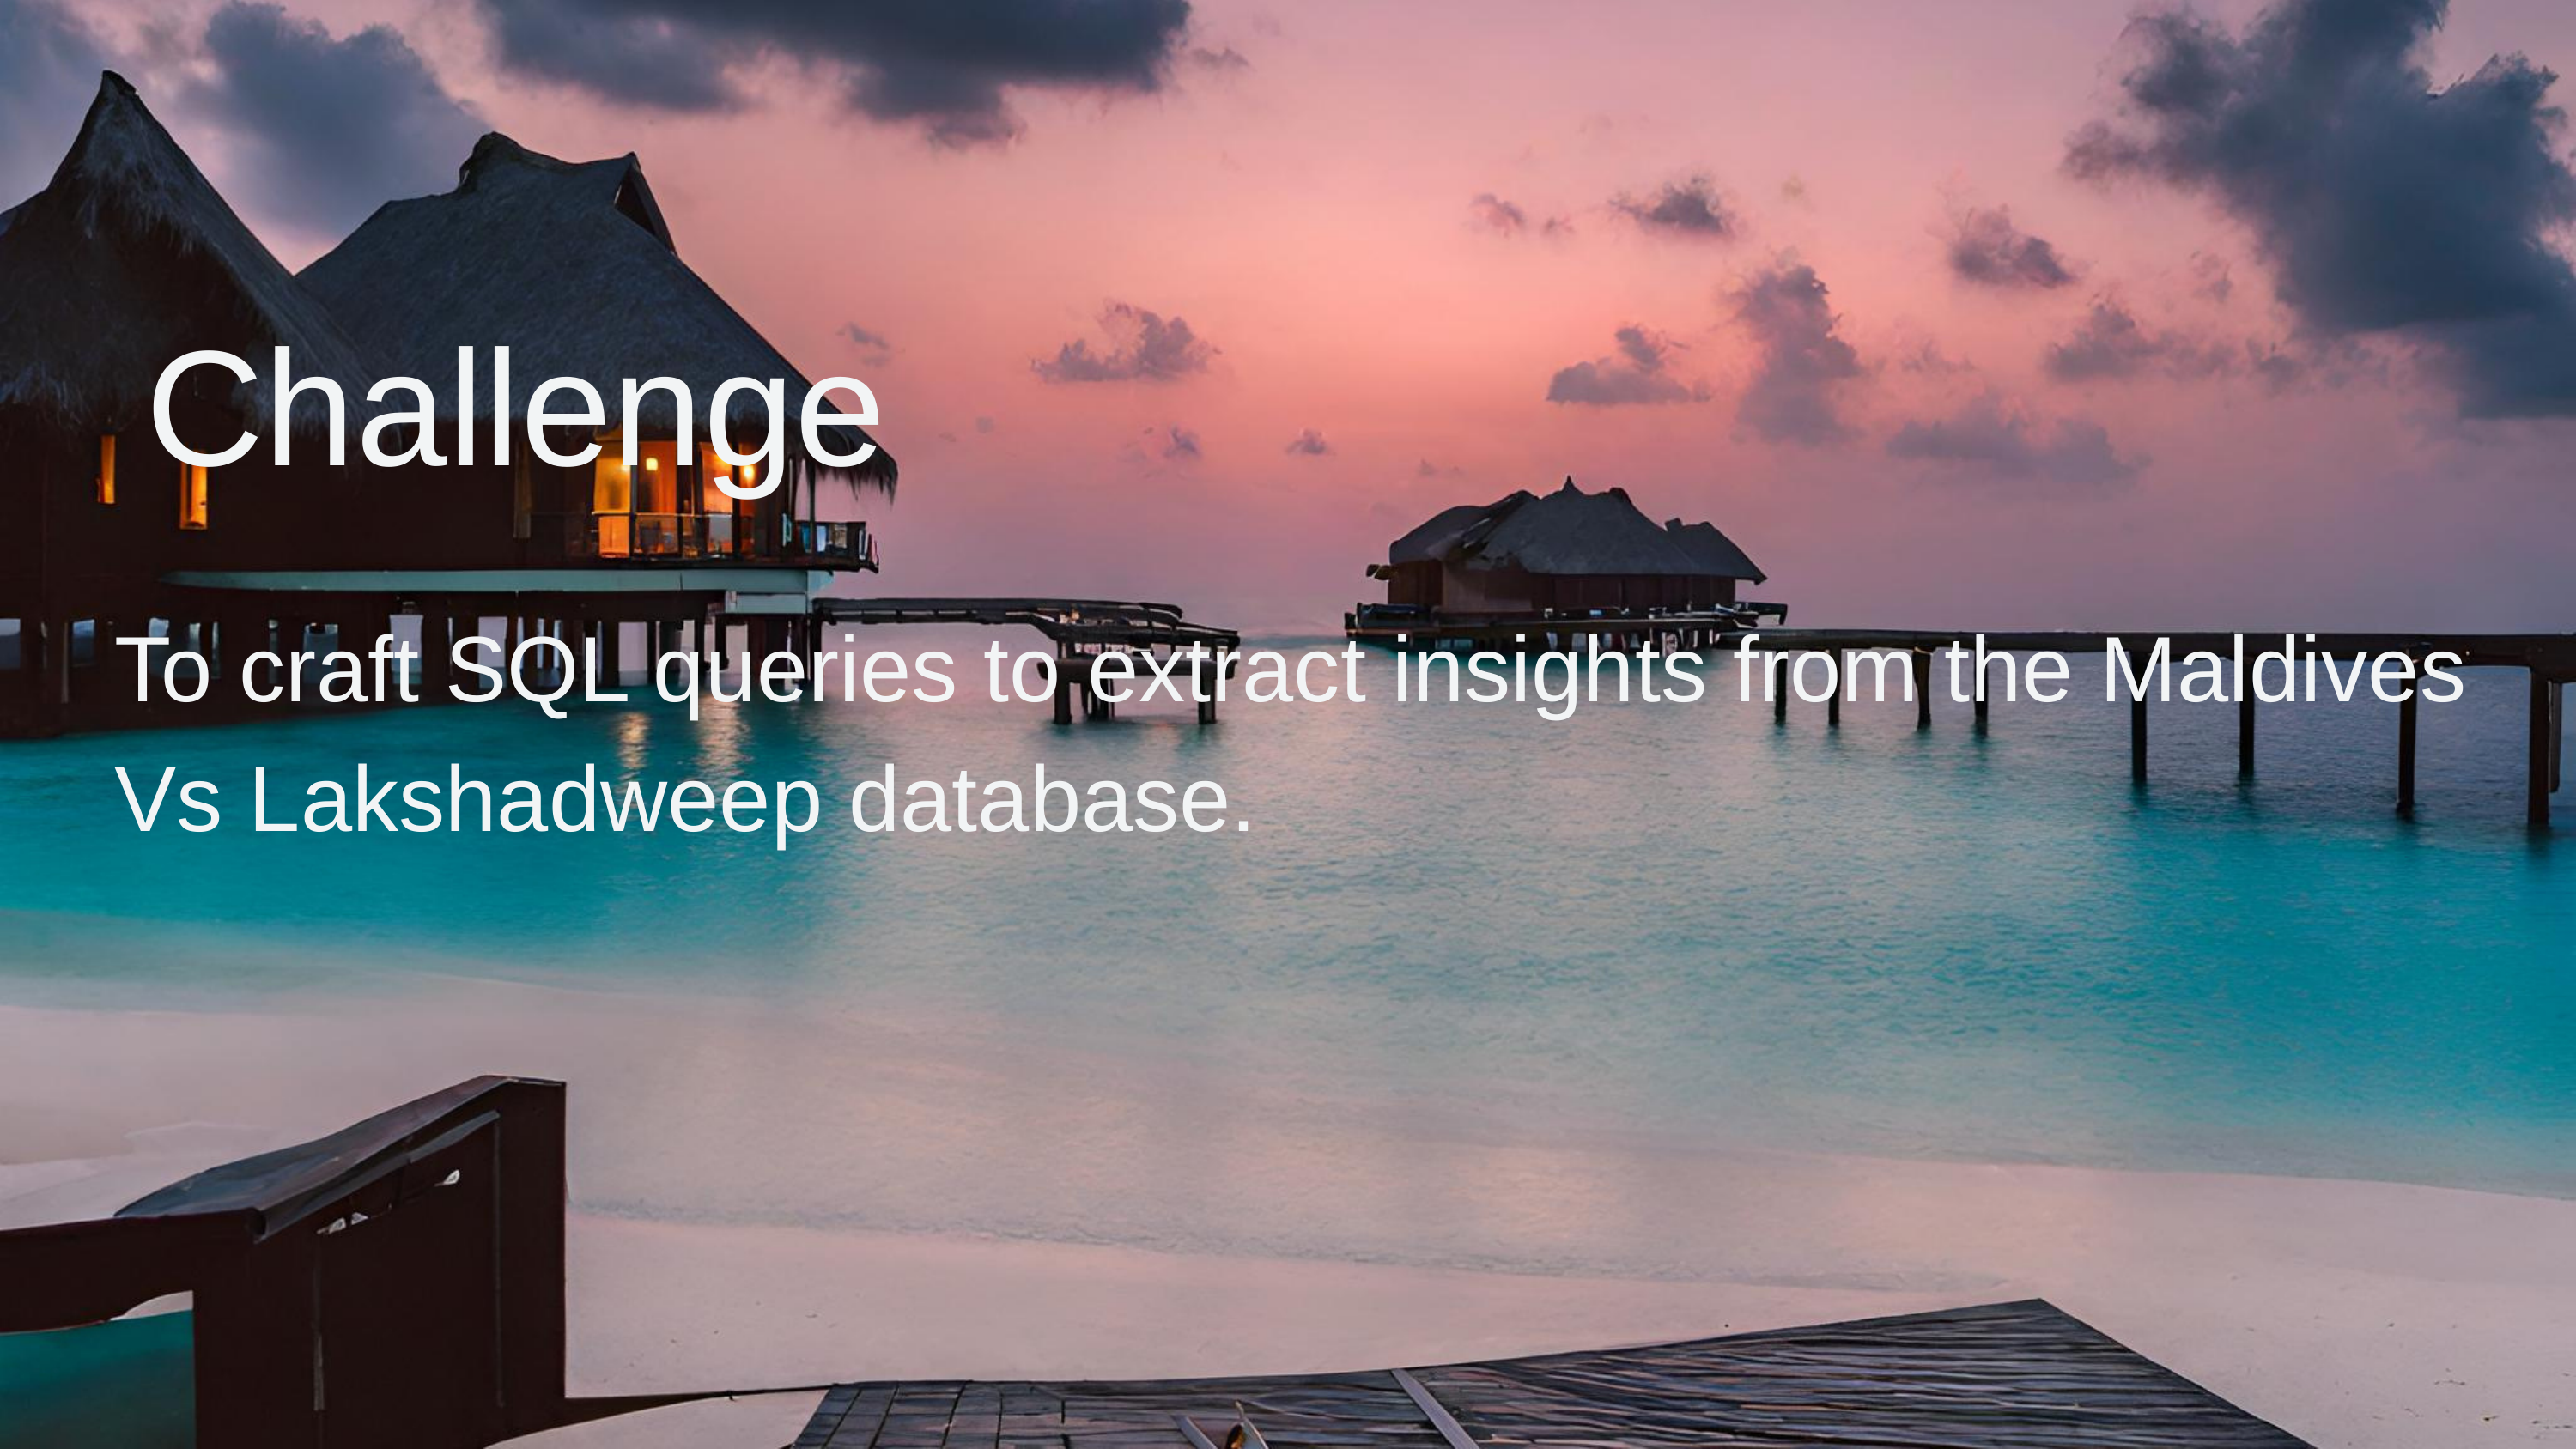

Challenge
To craft SQL queries to extract insights from the Maldives Vs Lakshadweep database.